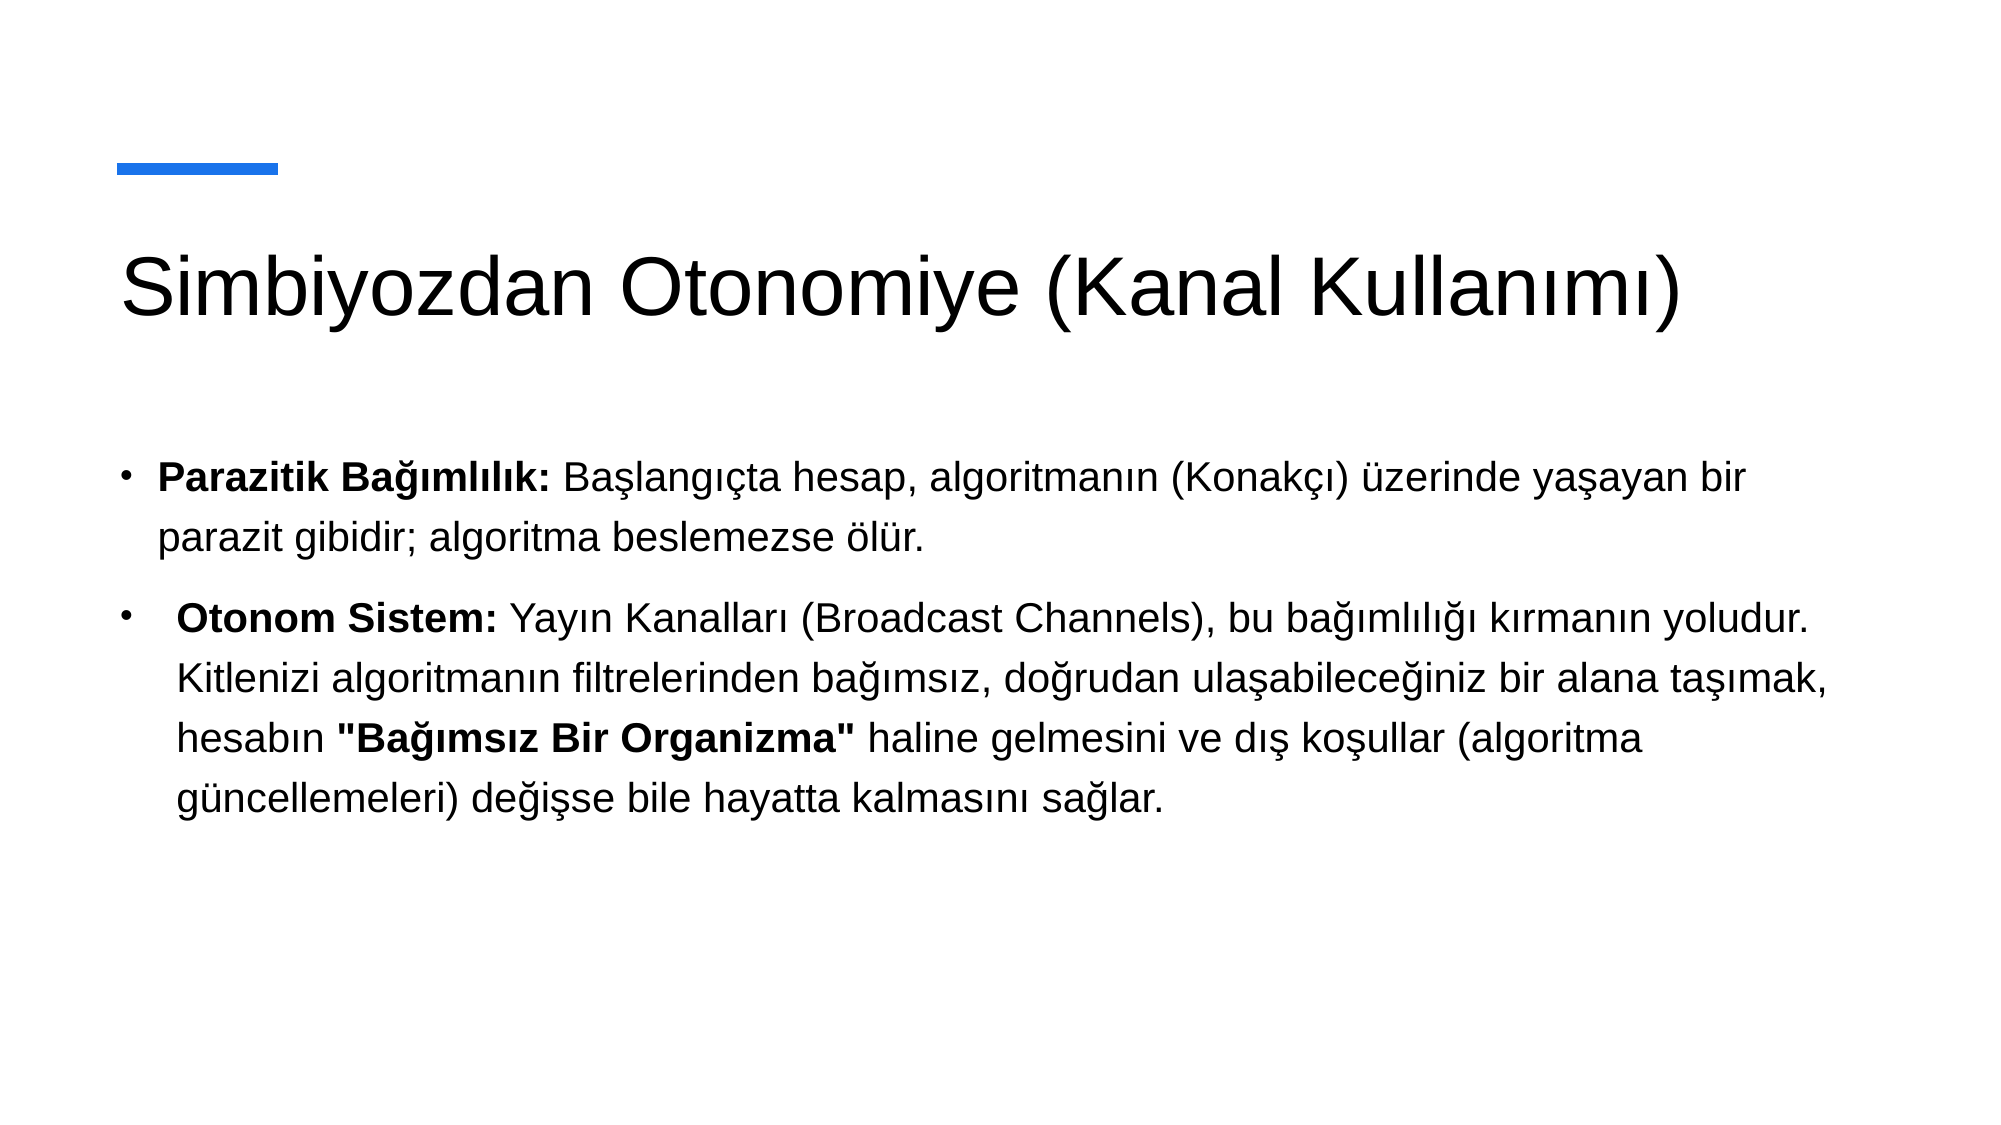

# Simbiyozdan Otonomiye (Kanal Kullanımı)
Parazitik Bağımlılık: Başlangıçta hesap, algoritmanın (Konakçı) üzerinde yaşayan bir parazit gibidir; algoritma beslemezse ölür.
Otonom Sistem: Yayın Kanalları (Broadcast Channels), bu bağımlılığı kırmanın yoludur. Kitlenizi algoritmanın filtrelerinden bağımsız, doğrudan ulaşabileceğiniz bir alana taşımak, hesabın "Bağımsız Bir Organizma" haline gelmesini ve dış koşullar (algoritma güncellemeleri) değişse bile hayatta kalmasını sağlar.